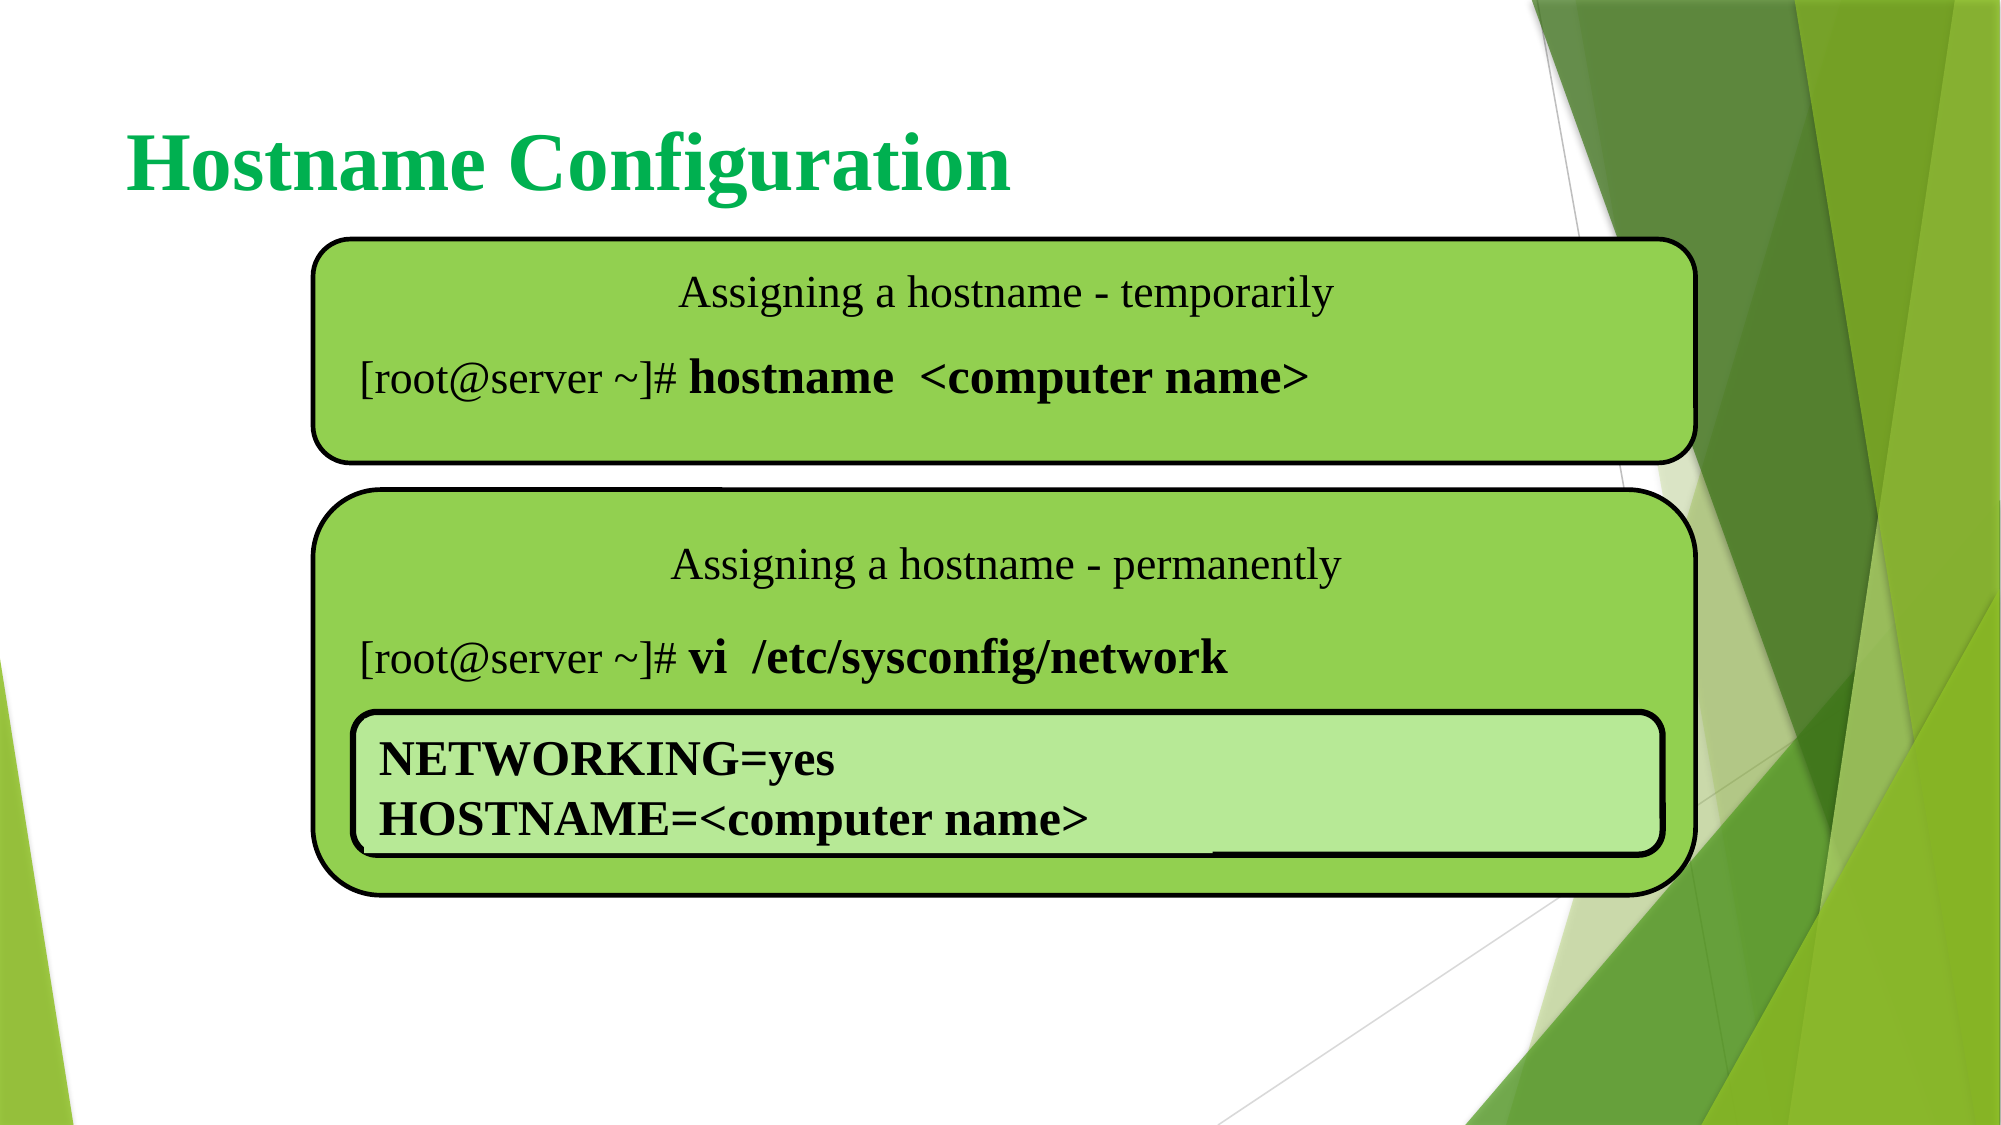

# Hostname Configuration

Assigning a hostname - temporarily
[root@server ~]# hostname  <computer name>

Assigning a hostname - permanently
[root@server ~]# vi  /etc/sysconfig/network

NETWORKING=yes
HOSTNAME=<computer name>